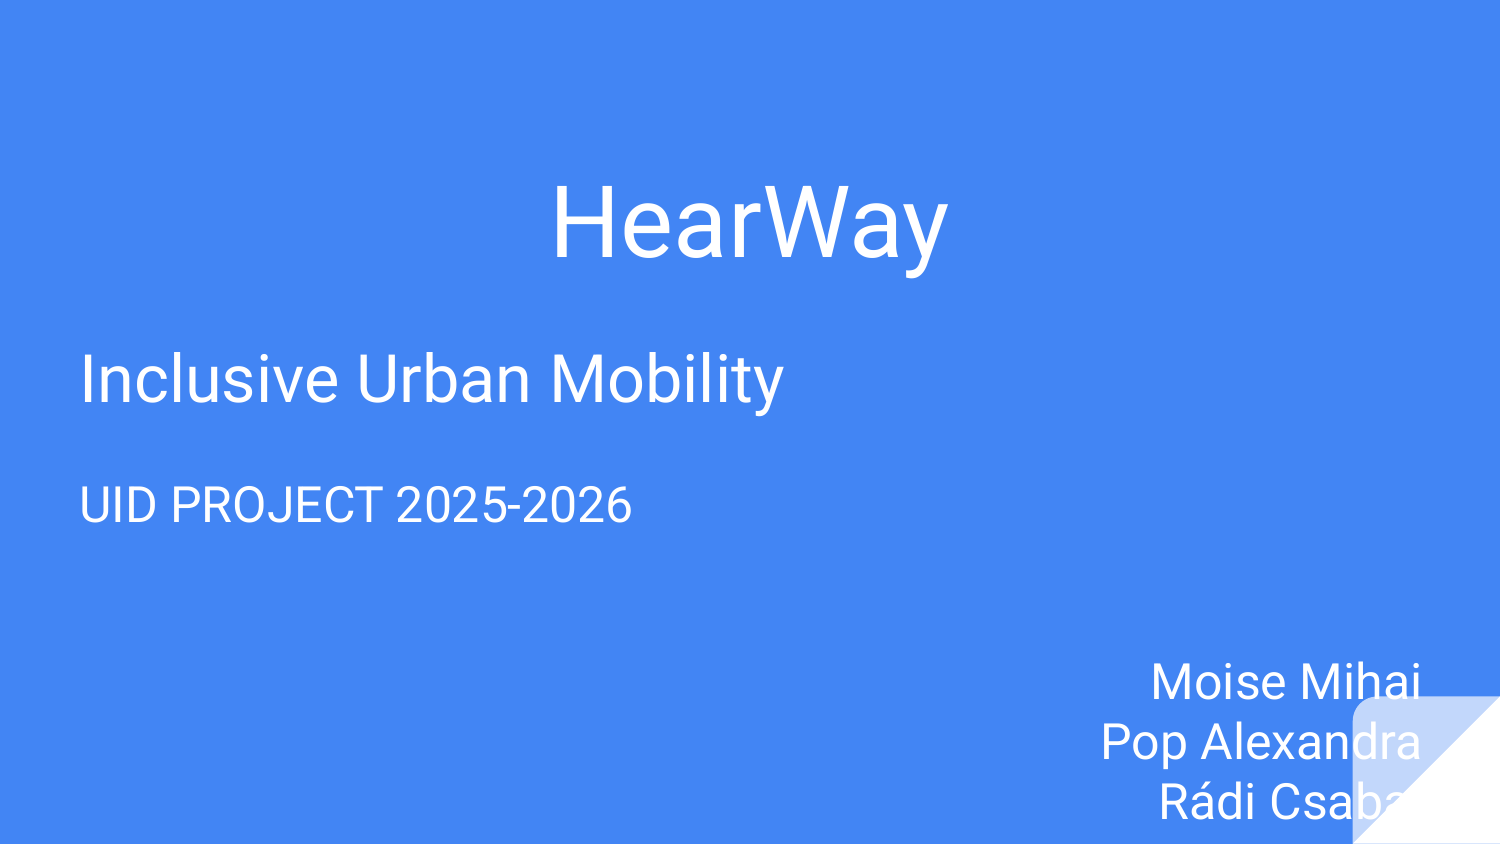

# HearWay
Inclusive Urban Mobility
UID PROJECT 2025-2026
Moise Mihai
Pop Alexandra
Rádi Csabai